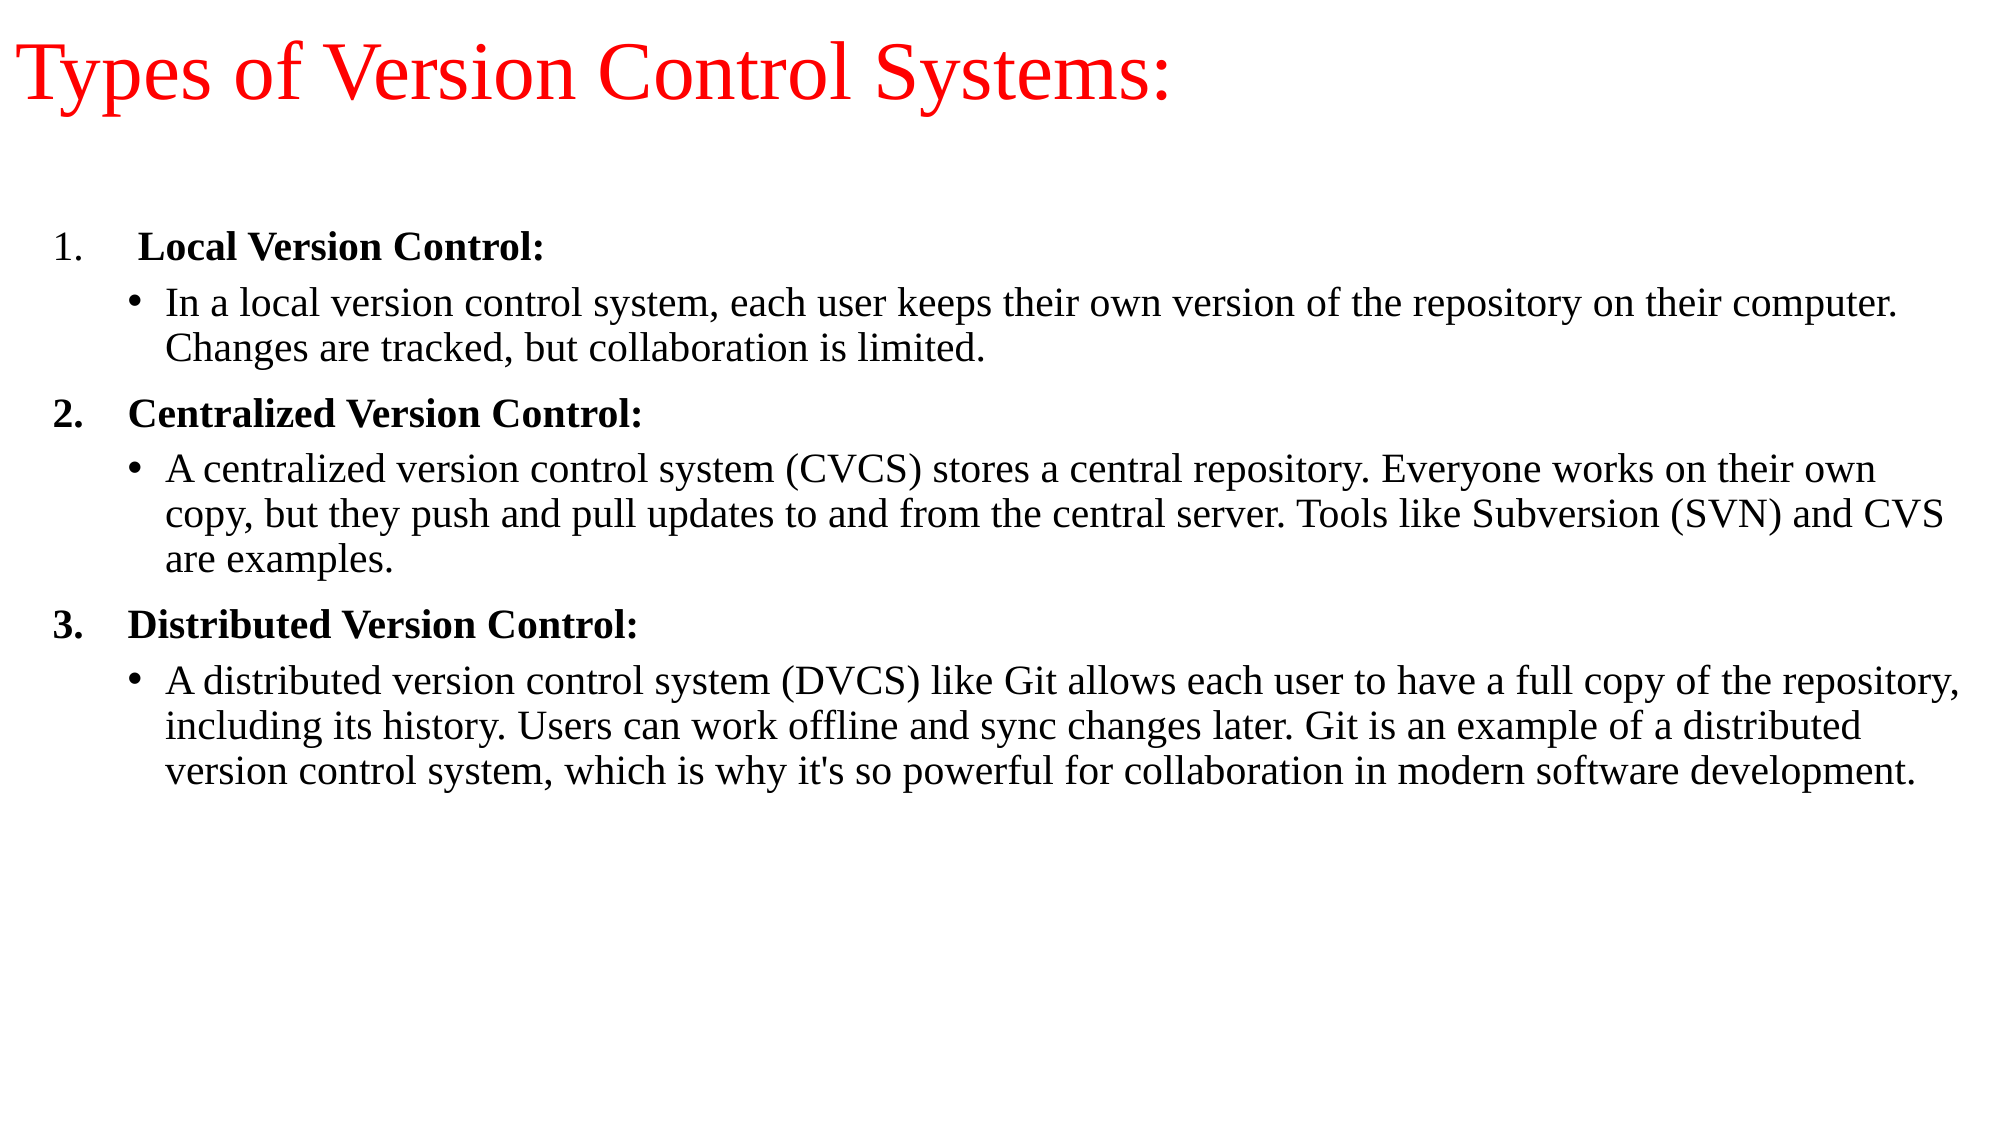

# Types of Version Control Systems:

 Local Version Control:
In a local version control system, each user keeps their own version of the repository on their computer. Changes are tracked, but collaboration is limited.
Centralized Version Control:
A centralized version control system (CVCS) stores a central repository. Everyone works on their own copy, but they push and pull updates to and from the central server. Tools like Subversion (SVN) and CVS are examples.
Distributed Version Control:
A distributed version control system (DVCS) like Git allows each user to have a full copy of the repository, including its history. Users can work offline and sync changes later. Git is an example of a distributed version control system, which is why it's so powerful for collaboration in modern software development.